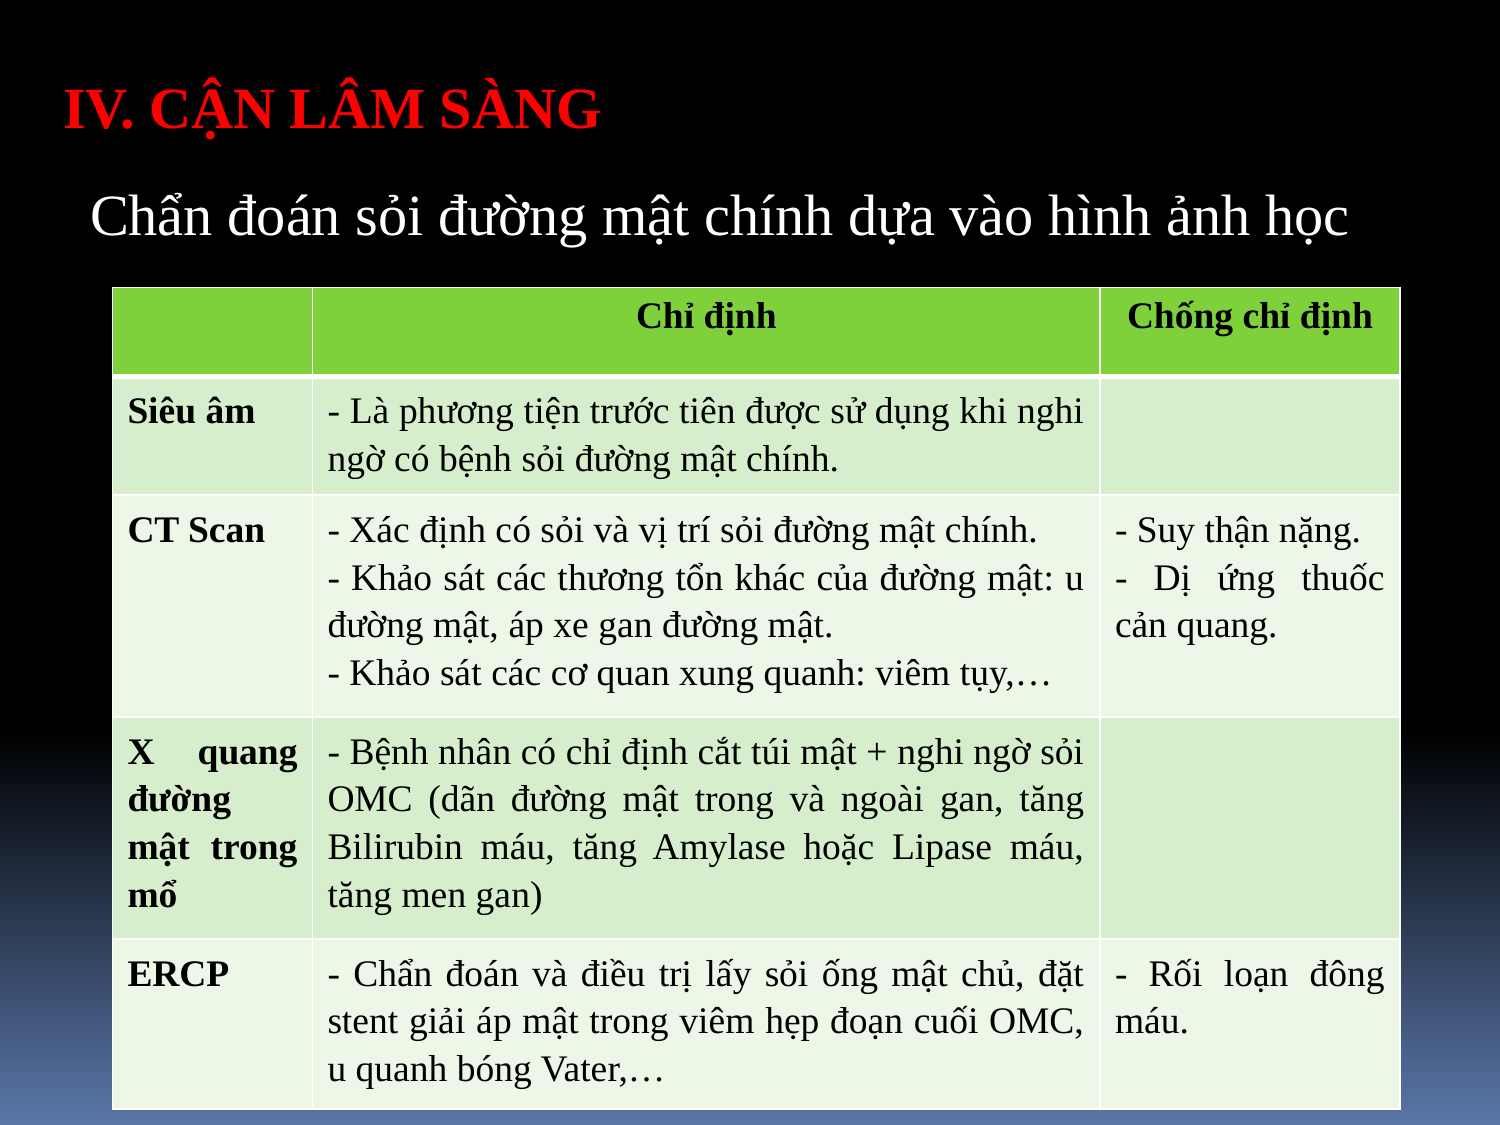

IV. CẬN LÂM SÀNG

Chẩn đoán sỏi đường mật chính dựa vào hình ảnh học
|  | Chỉ định | Chống chỉ định |
| --- | --- | --- |
| Siêu âm | - Là phương tiện trước tiên được sử dụng khi nghi ngờ có bệnh sỏi đường mật chính. |  |
| CT Scan | - Xác định có sỏi và vị trí sỏi đường mật chính. - Khảo sát các thương tổn khác của đường mật: u đường mật, áp xe gan đường mật. - Khảo sát các cơ quan xung quanh: viêm tụy,… | - Suy thận nặng. - Dị ứng thuốc cản quang. |
| X quang đường mật trong mổ | - Bệnh nhân có chỉ định cắt túi mật + nghi ngờ sỏi OMC (dãn đường mật trong và ngoài gan, tăng Bilirubin máu, tăng Amylase hoặc Lipase máu, tăng men gan) |  |
| ERCP | - Chẩn đoán và điều trị lấy sỏi ống mật chủ, đặt stent giải áp mật trong viêm hẹp đoạn cuối OMC, u quanh bóng Vater,… | - Rối loạn đông máu. |